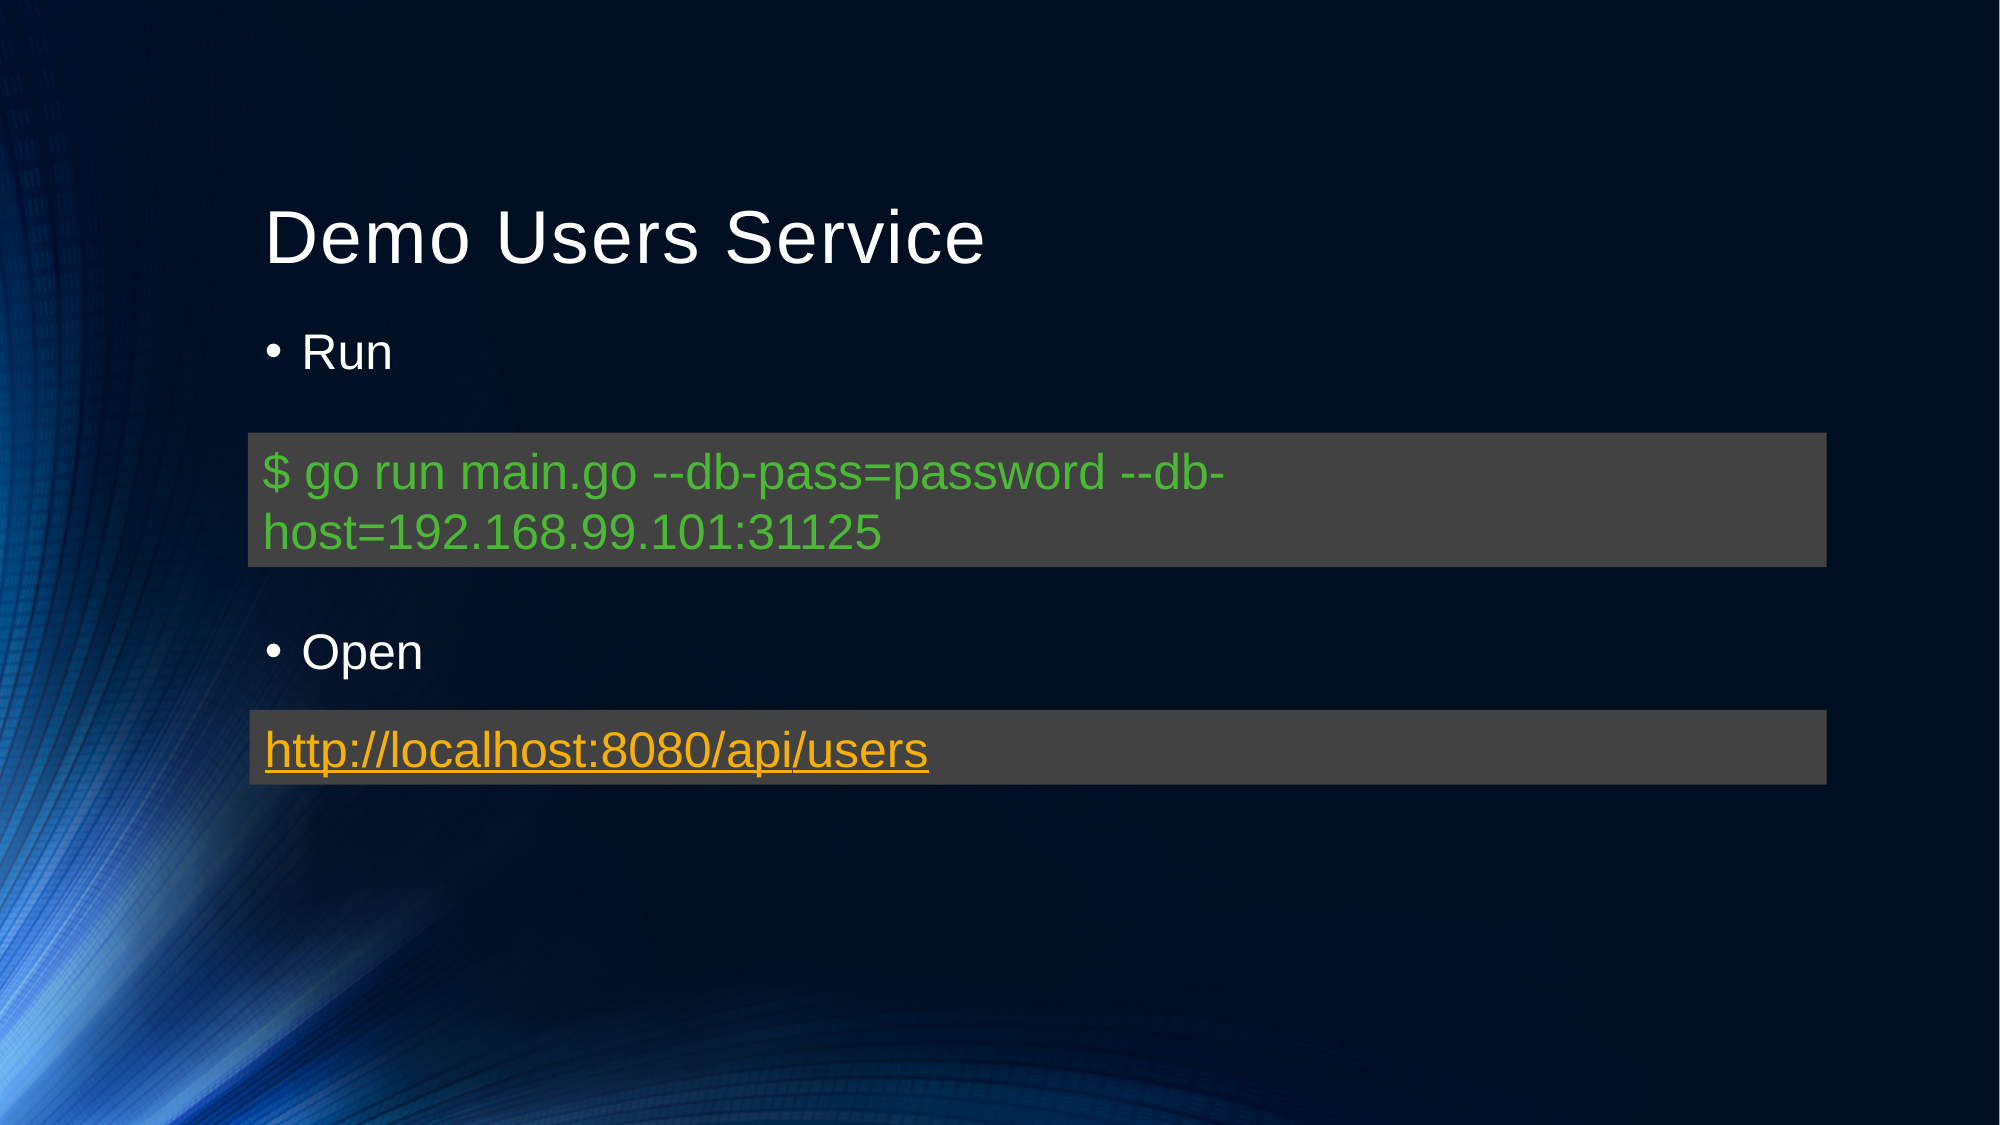

# Demo Users Service
Run

Open

$ go run main.go --db-pass=password --db-host=192.168.99.101:31125
http://localhost:8080/api/users